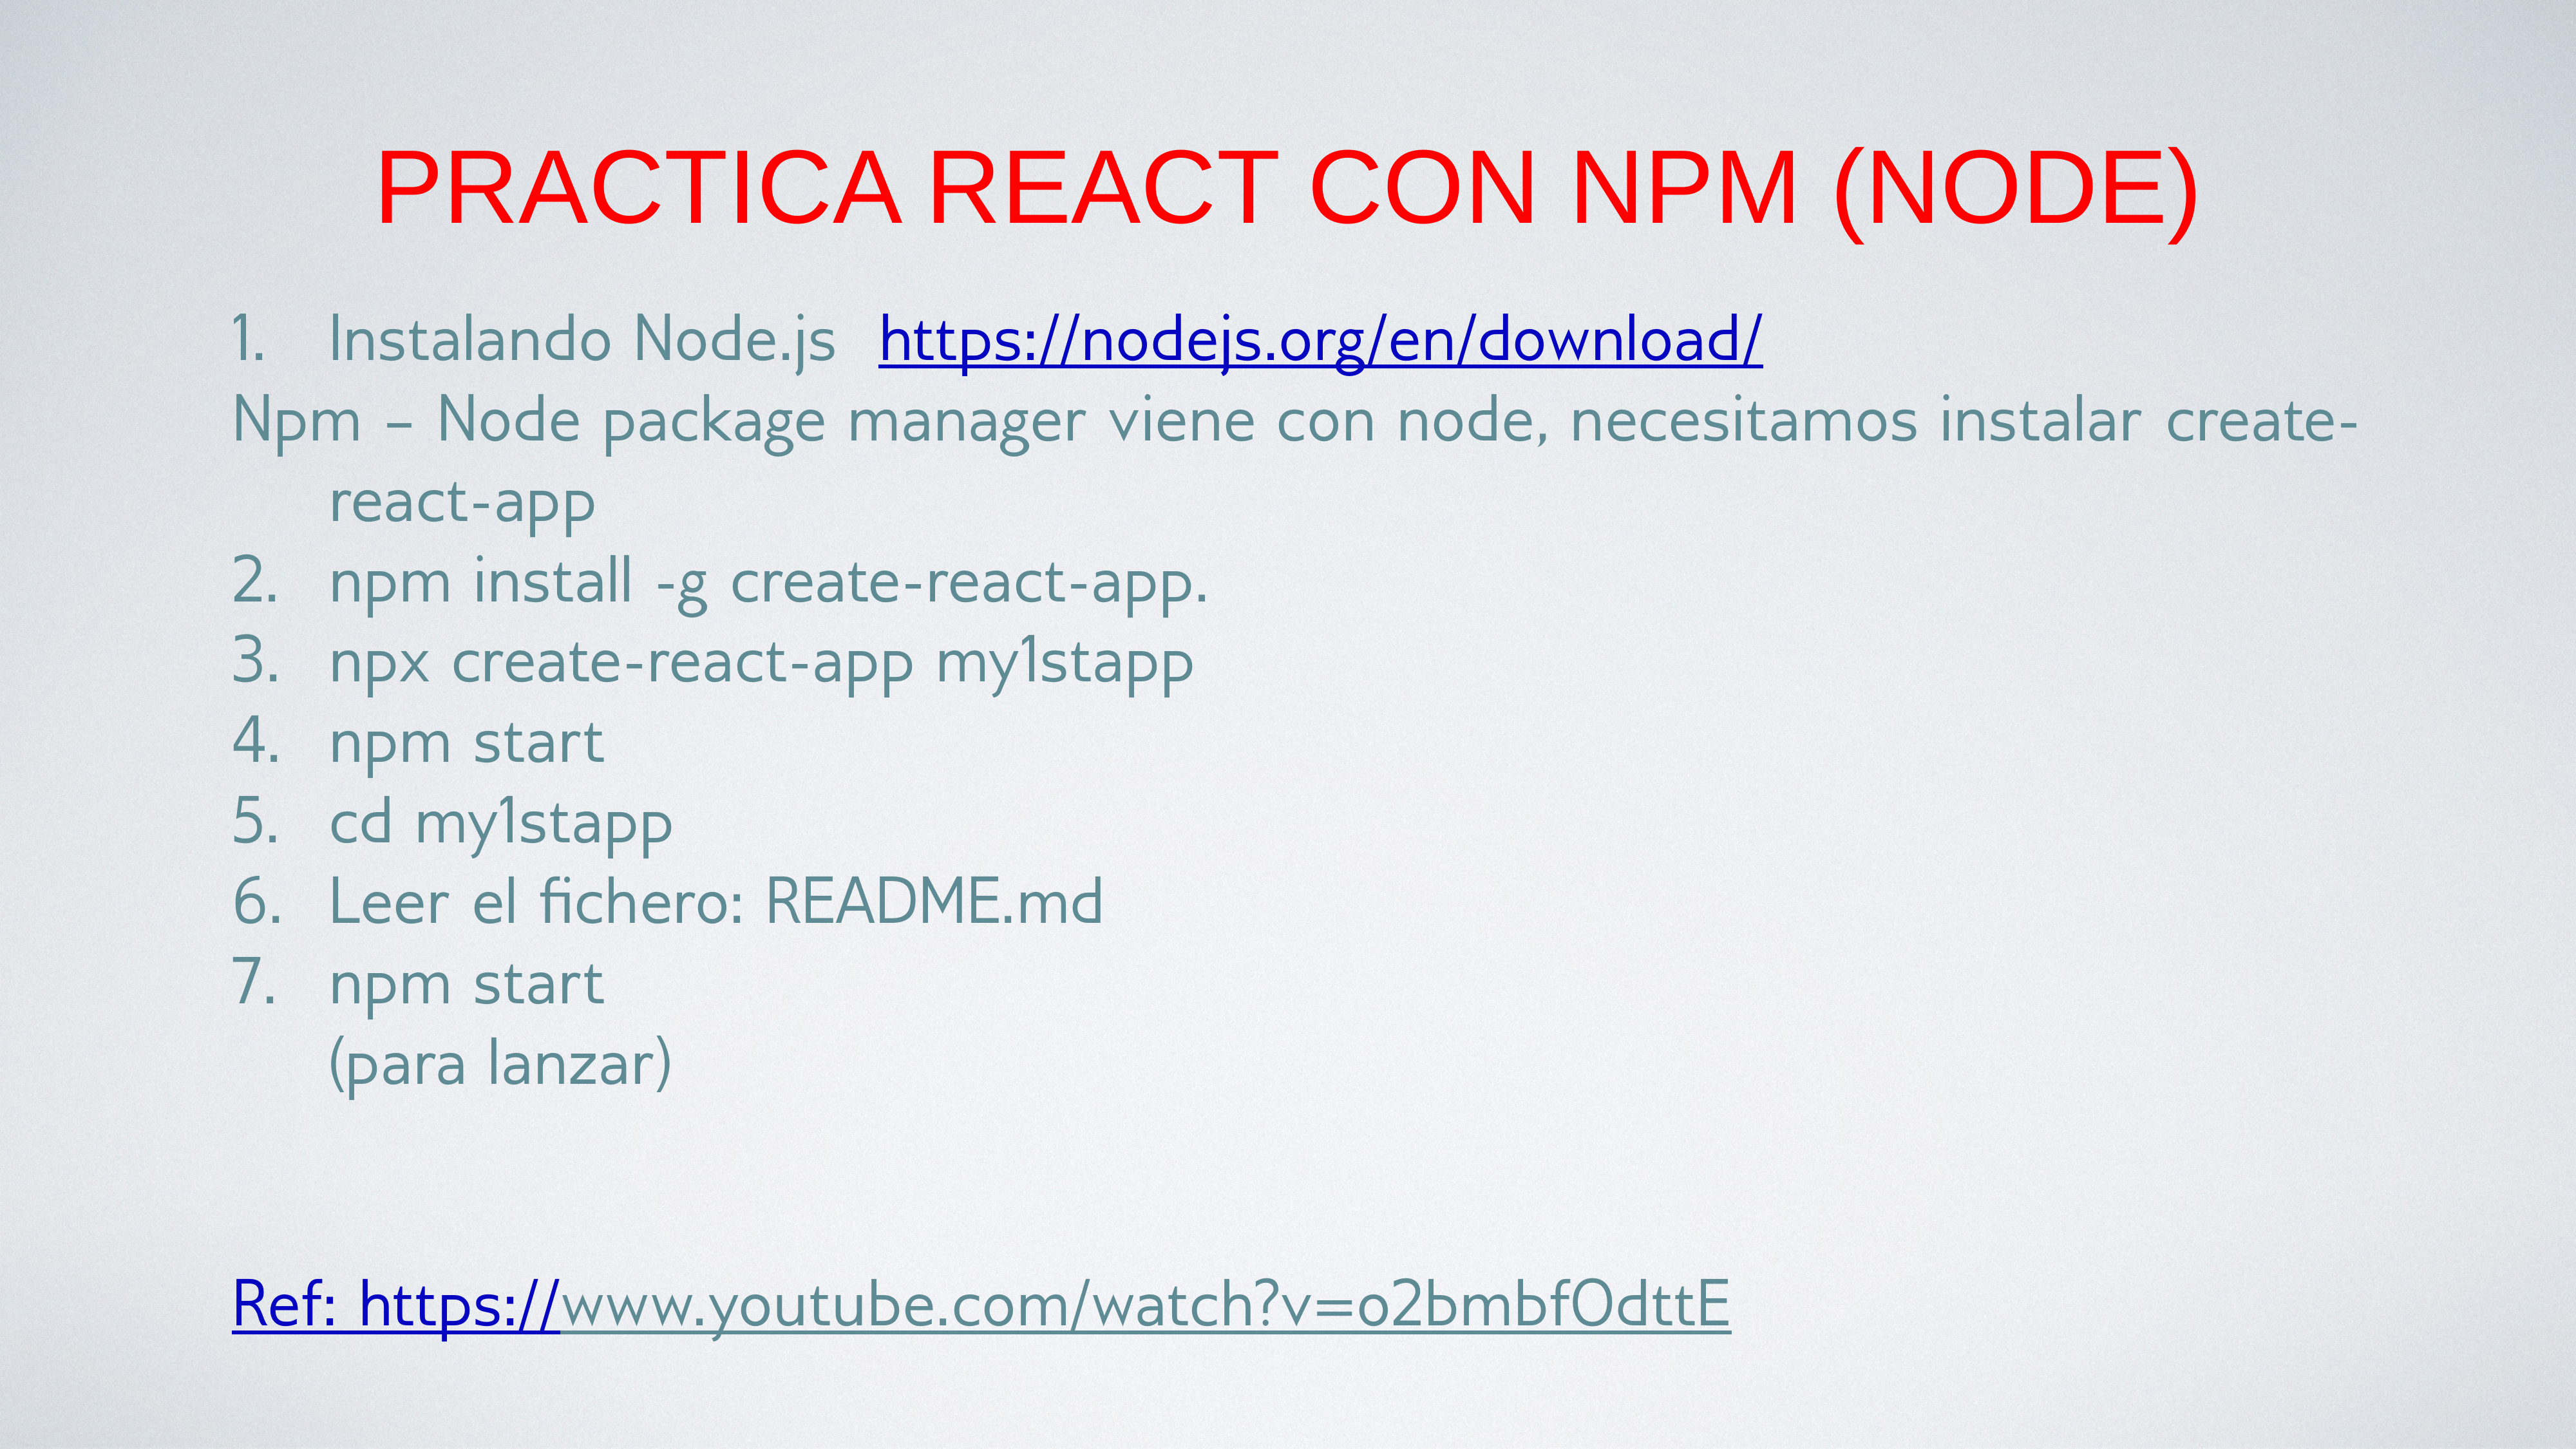

# PRACTICA REACT con NPM (nODE)

Instalando Node.js  https://nodejs.org/en/download/
Npm – Node package manager viene con node, necesitamos instalar create-react-app
npm install -g create-react-app.
npx create-react-app my1stapp
npm start
cd my1stapp
Leer el fichero: README.md
npm start
(para lanzar)

Ref: https://www.youtube.com/watch?v=o2bmbfOdttE